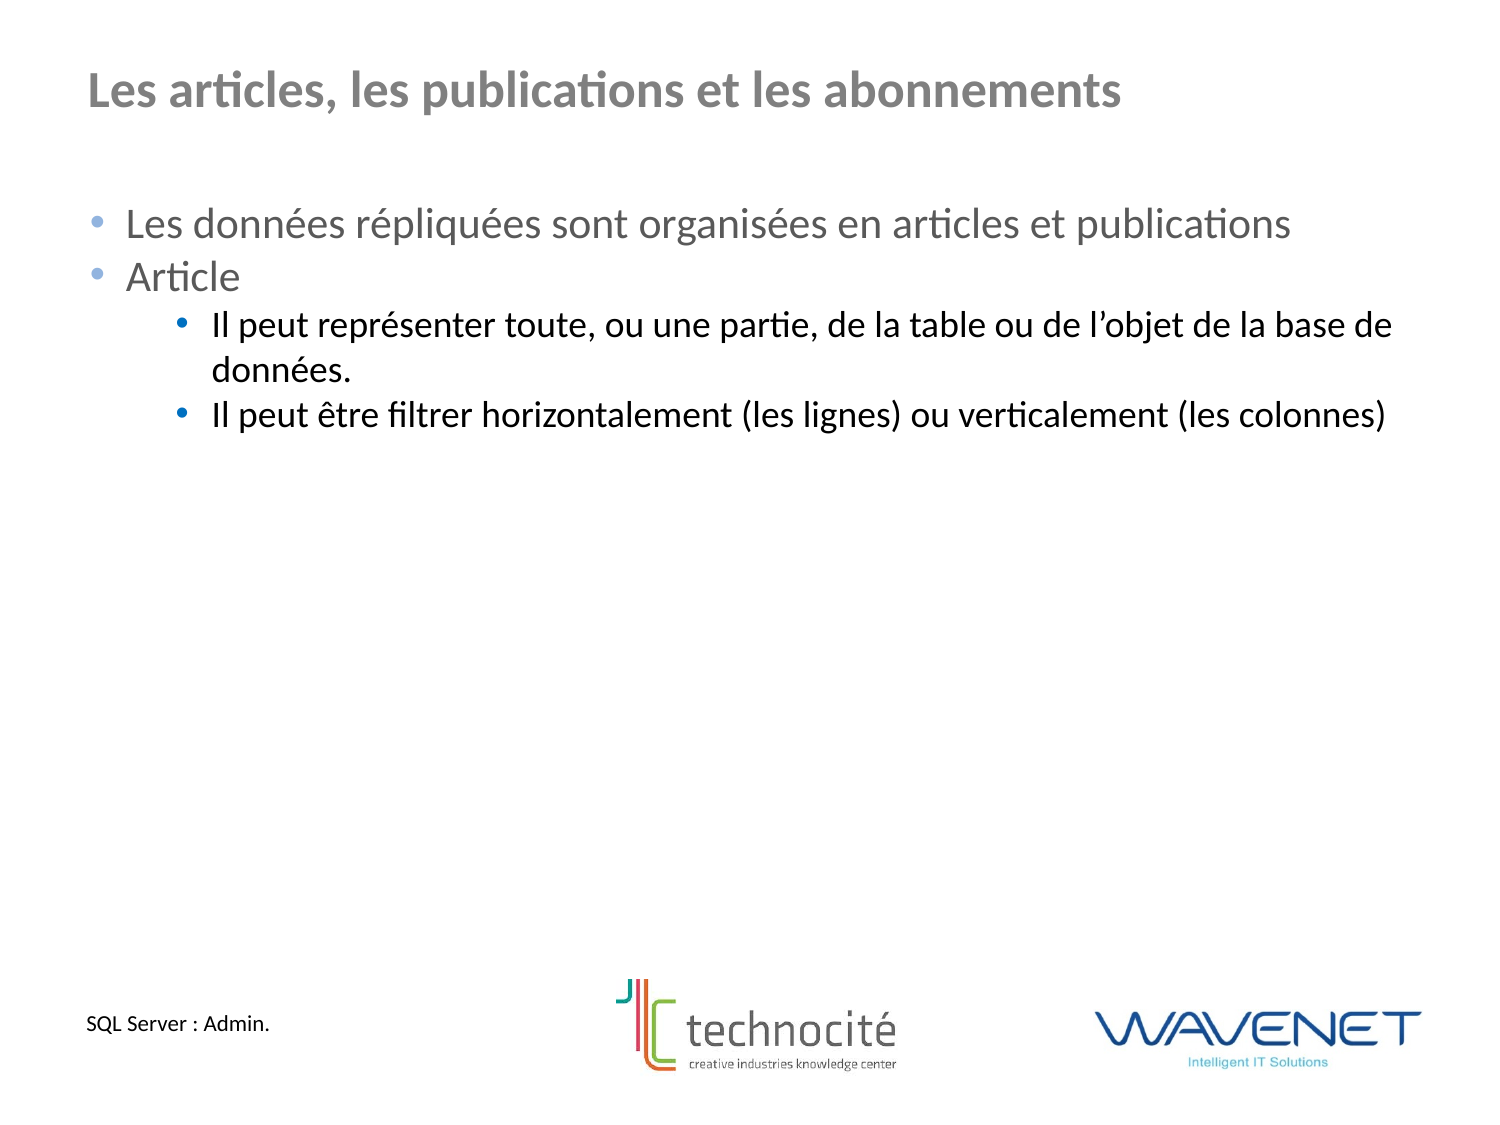

Les articles, les publications et les abonnements
Les données répliquées sont organisées en articles et publications
Article
Il peut représenter toute, ou une partie, de la table ou de l’objet de la base de données.
Il peut être filtrer horizontalement (les lignes) ou verticalement (les colonnes)
SQL Server : Admin.